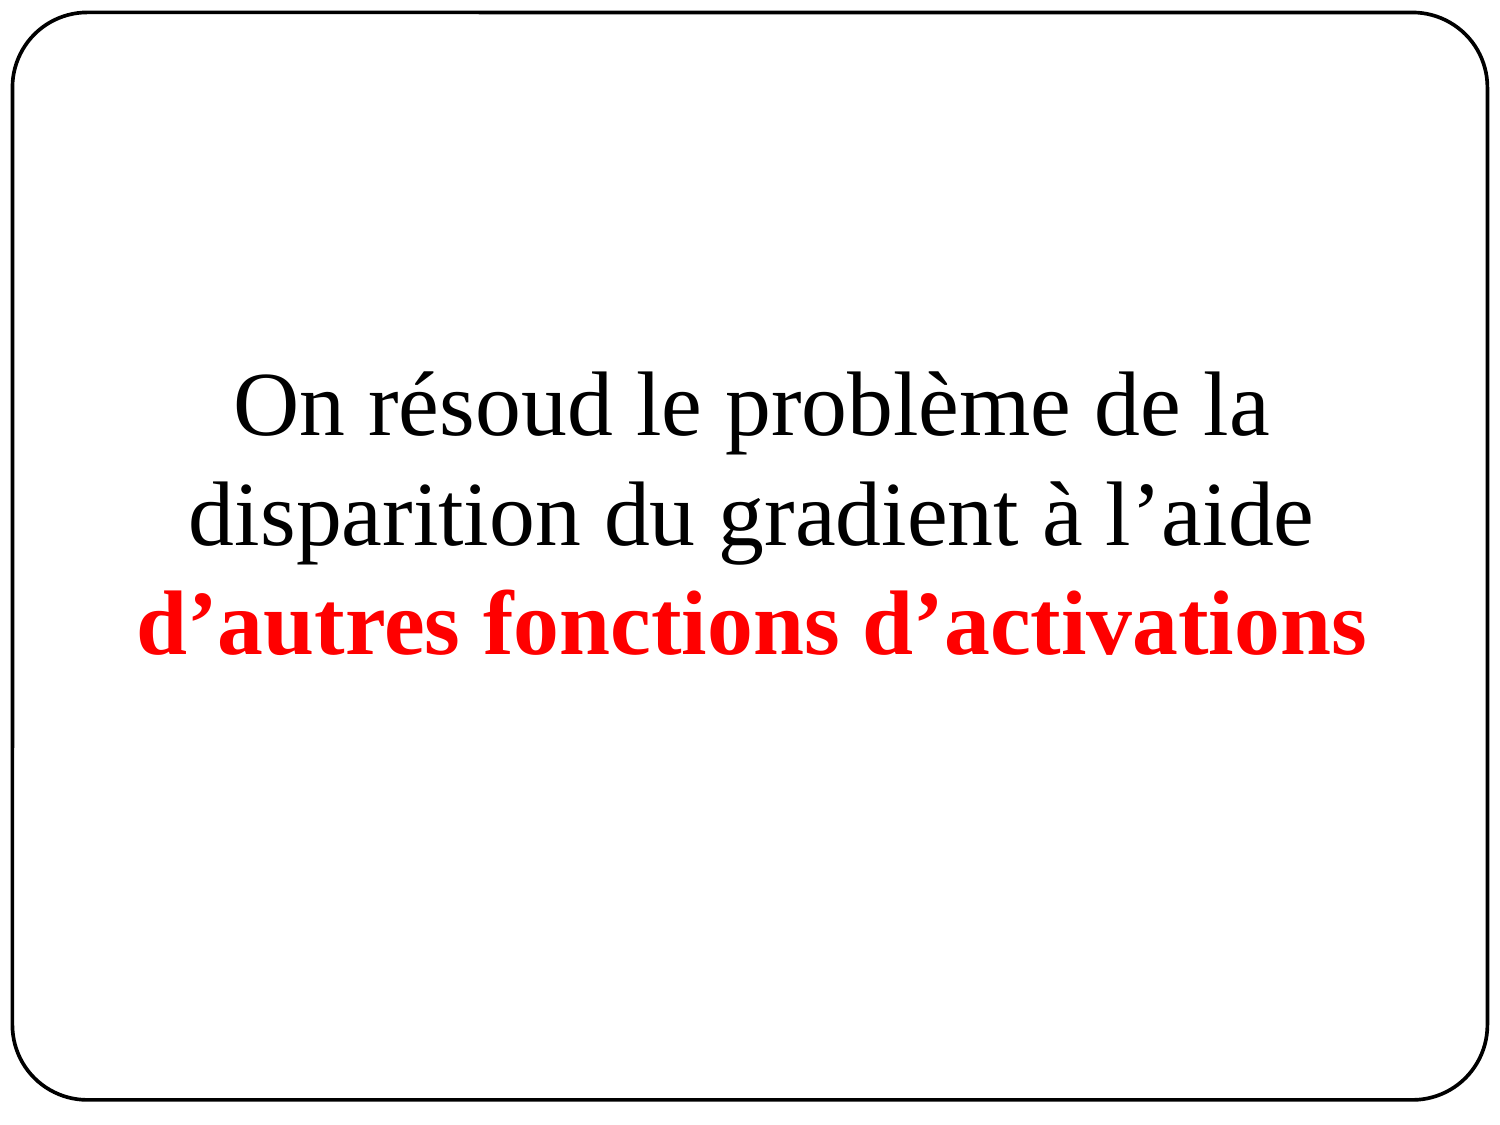

On résoud le problème de la disparition du gradient à l’aide d’autres fonctions d’activations